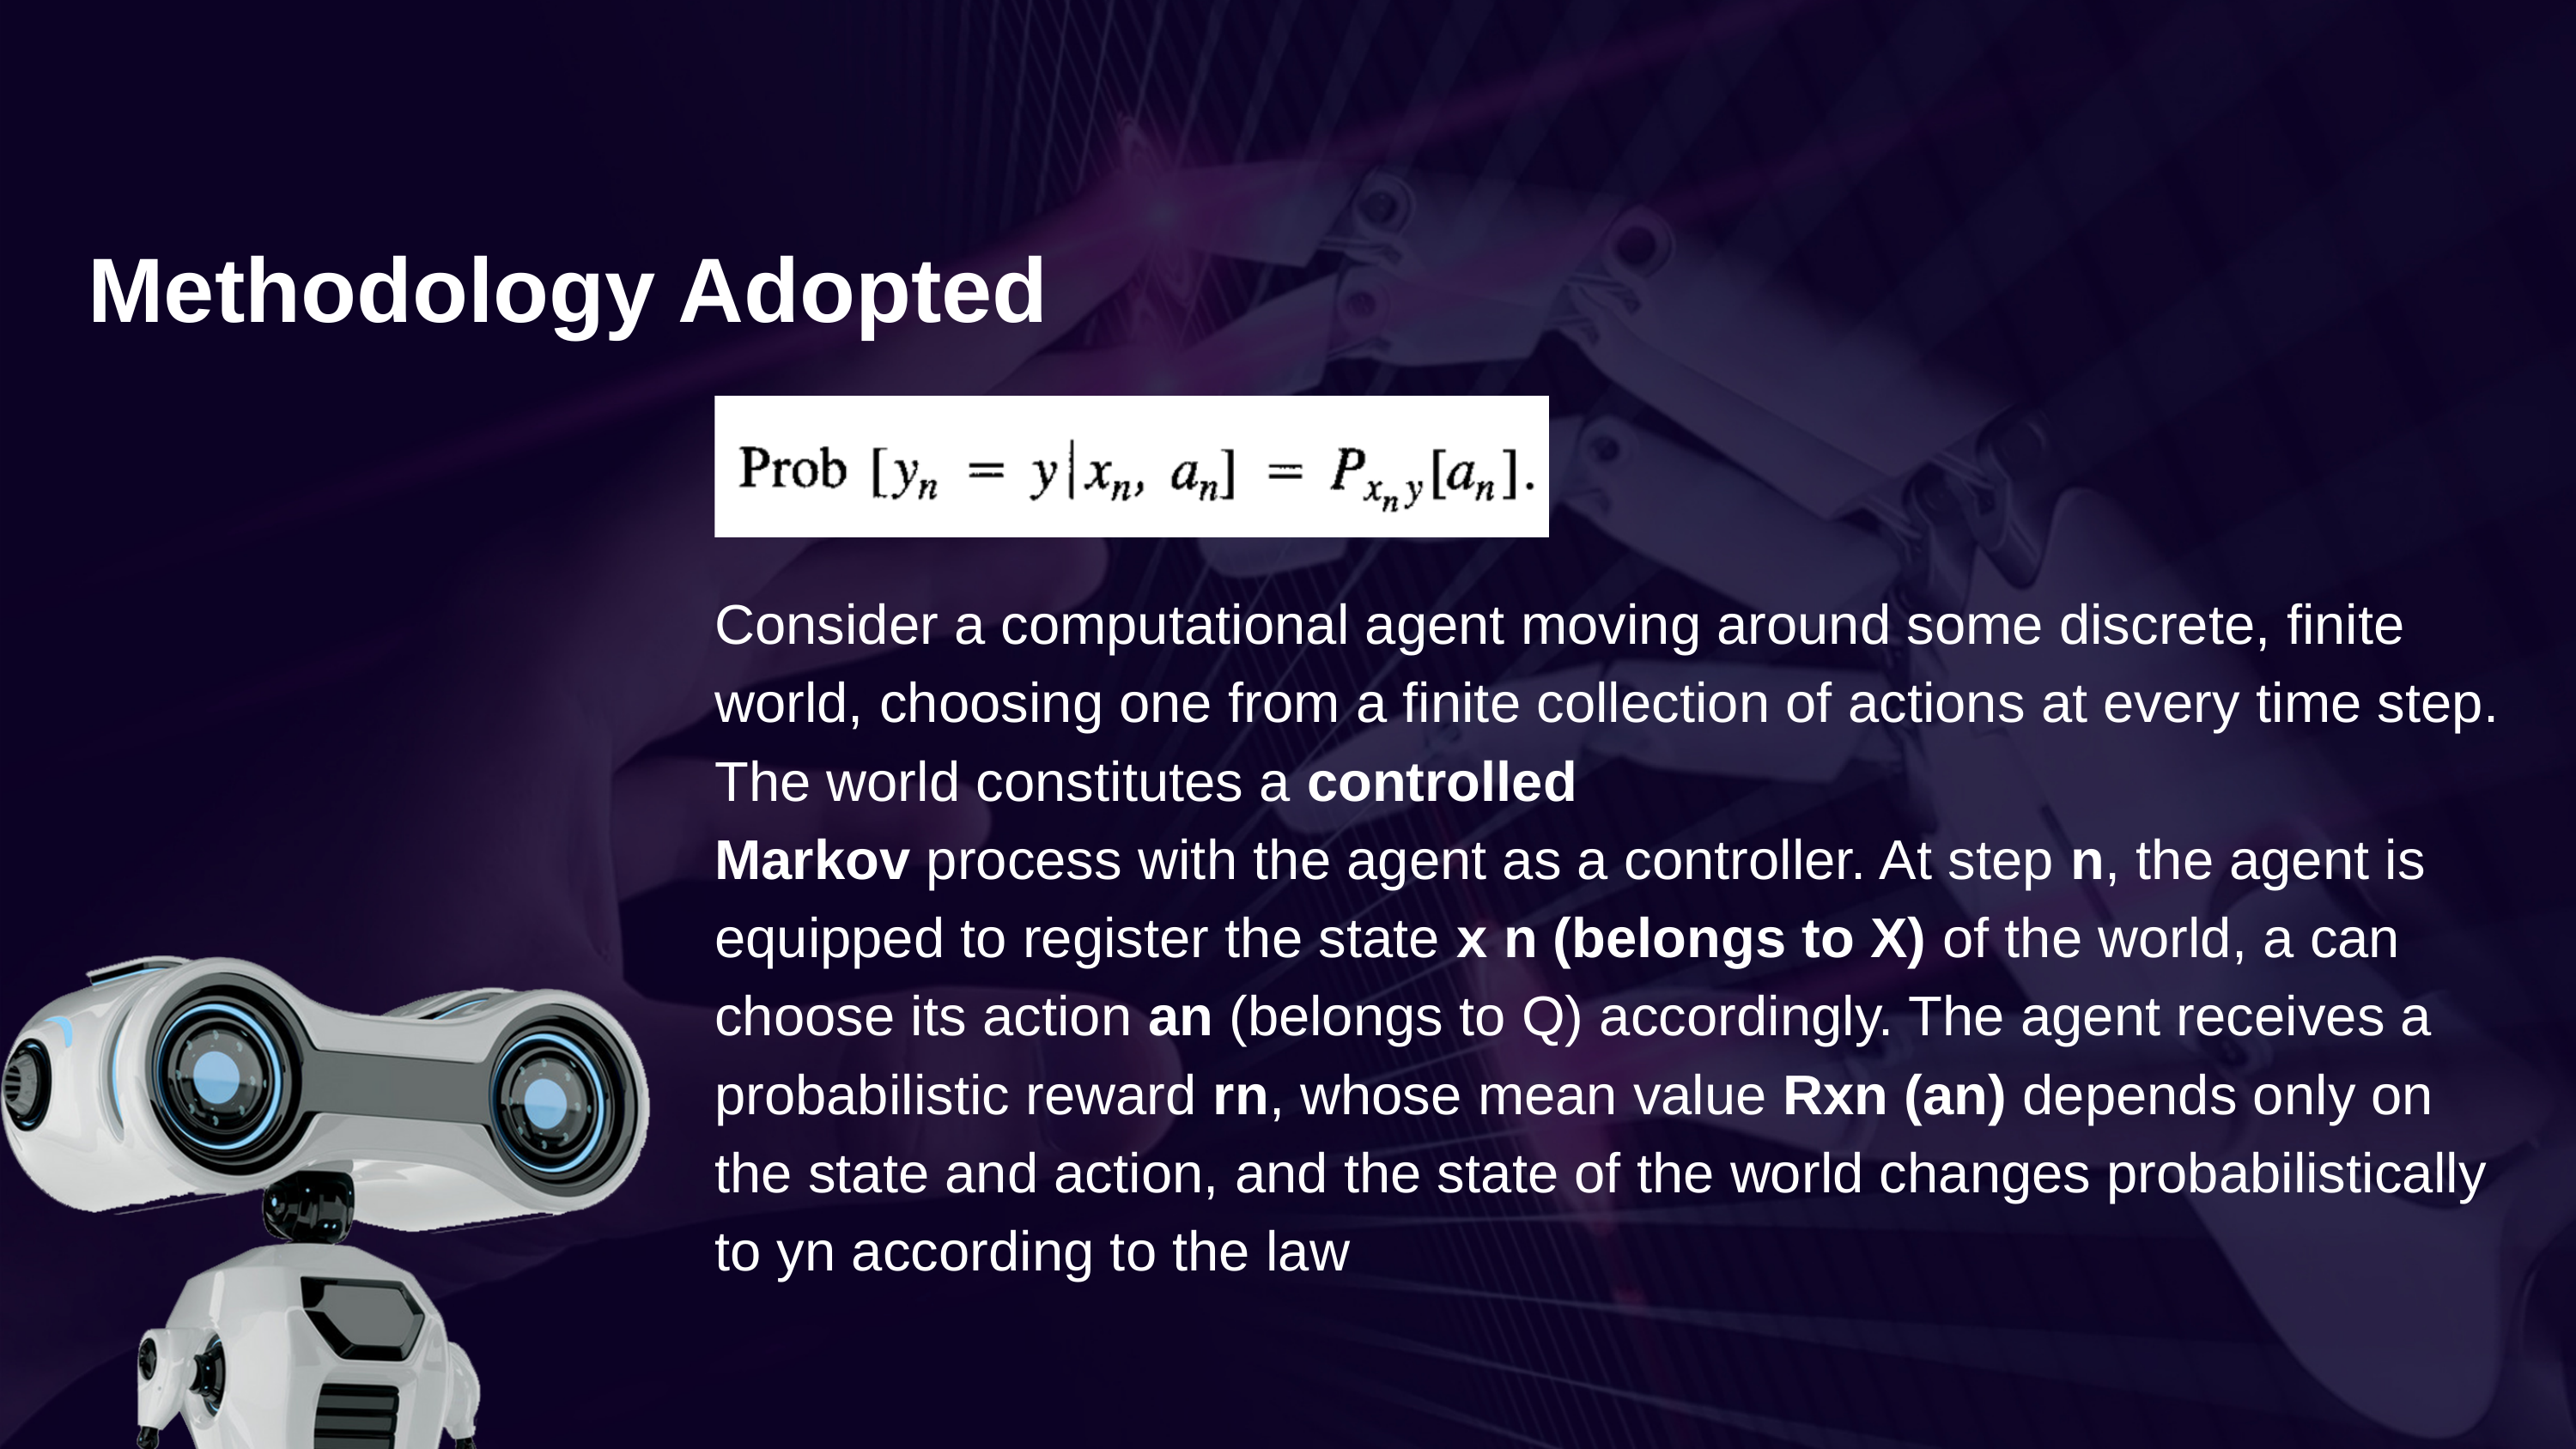

Methodology Adopted

Consider a computational agent moving around some discrete, finite world, choosing one from a finite collection of actions at every time step. The world constitutes a controlled
Markov process with the agent as a controller. At step n, the agent is equipped to register the state x n (belongs to X) of the world, a can choose its action an (belongs to Q) accordingly. The agent receives a probabilistic reward rn, whose mean value Rxn (an) depends only on the state and action, and the state of the world changes probabilistically to yn according to the law